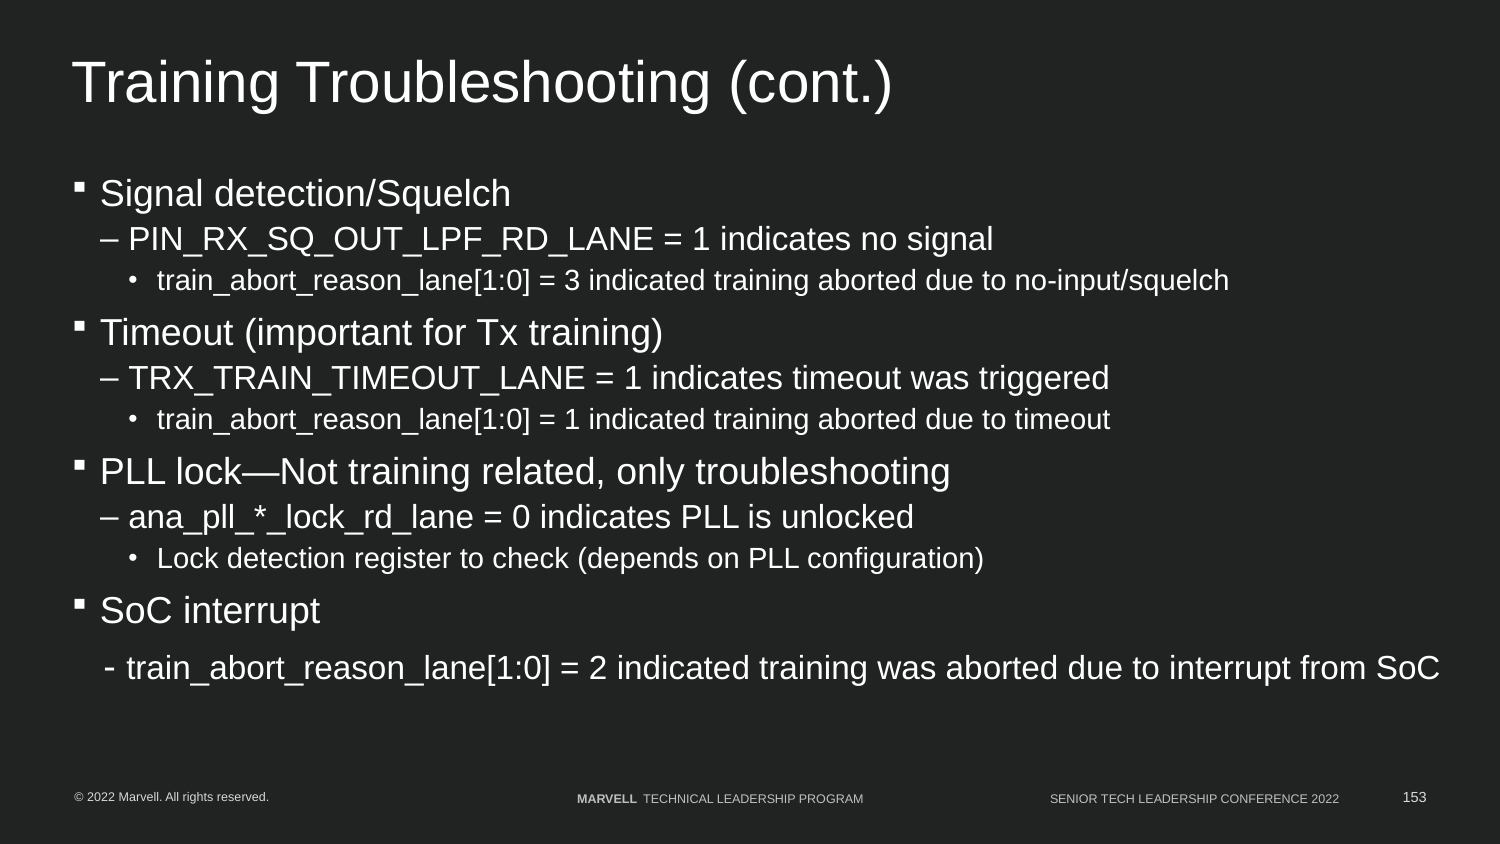

# Training Troubleshooting (cont.)
Signal detection/Squelch
PIN_RX_SQ_OUT_LPF_RD_LANE = 1 indicates no signal
train_abort_reason_lane[1:0] = 3 indicated training aborted due to no-input/squelch
Timeout (important for Tx training)
TRX_TRAIN_TIMEOUT_LANE = 1 indicates timeout was triggered
train_abort_reason_lane[1:0] = 1 indicated training aborted due to timeout
PLL lock—Not training related, only troubleshooting
ana_pll_*_lock_rd_lane = 0 indicates PLL is unlocked
Lock detection register to check (depends on PLL configuration)
SoC interrupt
   - train_abort_reason_lane[1:0] = 2 indicated training was aborted due to interrupt from SoC